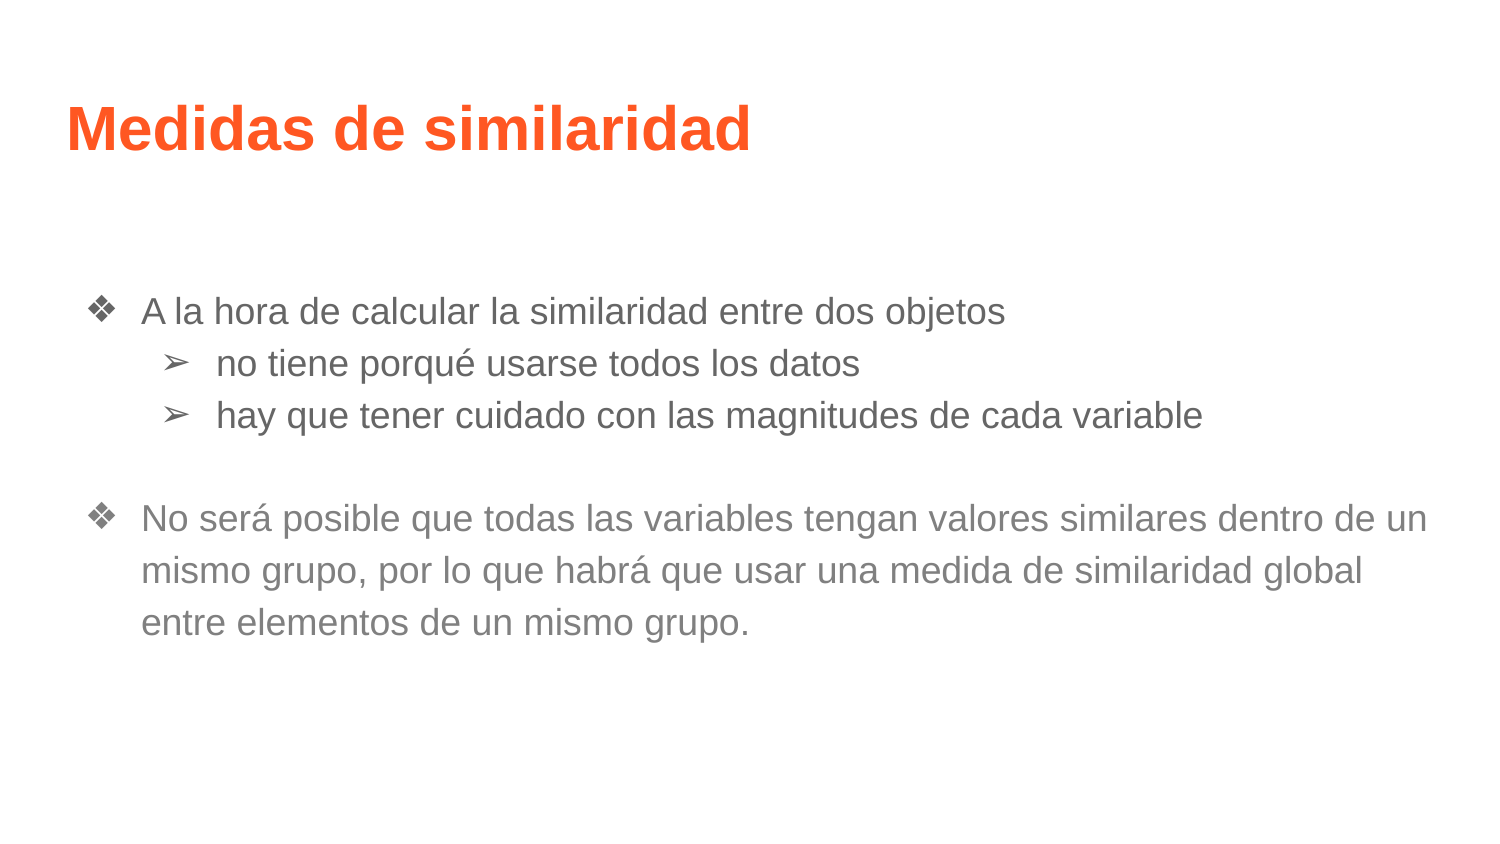

Medidas de similaridad
A la hora de calcular la similaridad entre dos objetos
no tiene porqué usarse todos los datos
hay que tener cuidado con las magnitudes de cada variable

No será posible que todas las variables tengan valores similares dentro de un mismo grupo, por lo que habrá que usar una medida de similaridad global entre elementos de un mismo grupo.